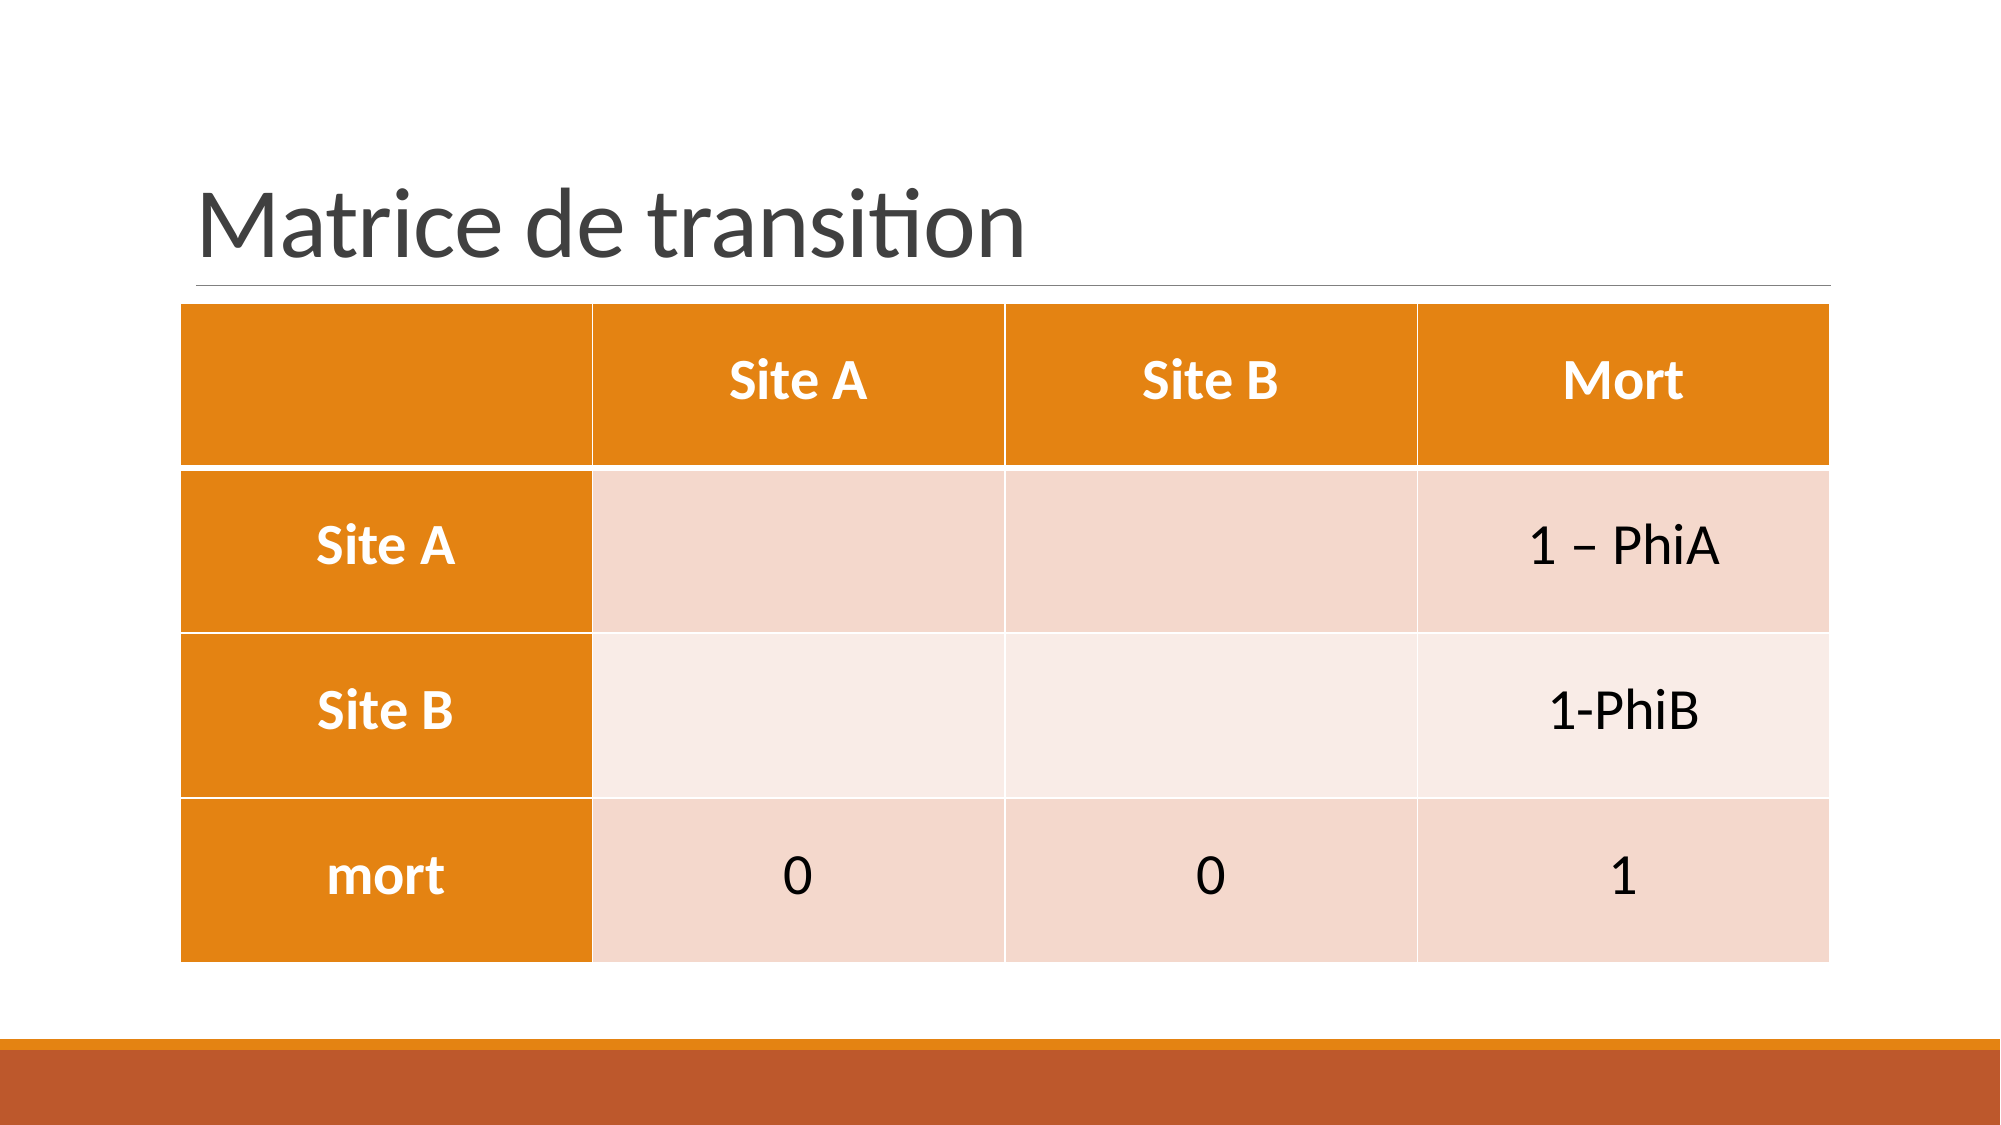

# Matrice de transition

|  | Site A | Site B | Mort |
| --- | --- | --- | --- |
| Site A |  |  | 1 – PhiA |
| Site B |  |  | 1-PhiB |
| mort | 0 | 0 | 1 |